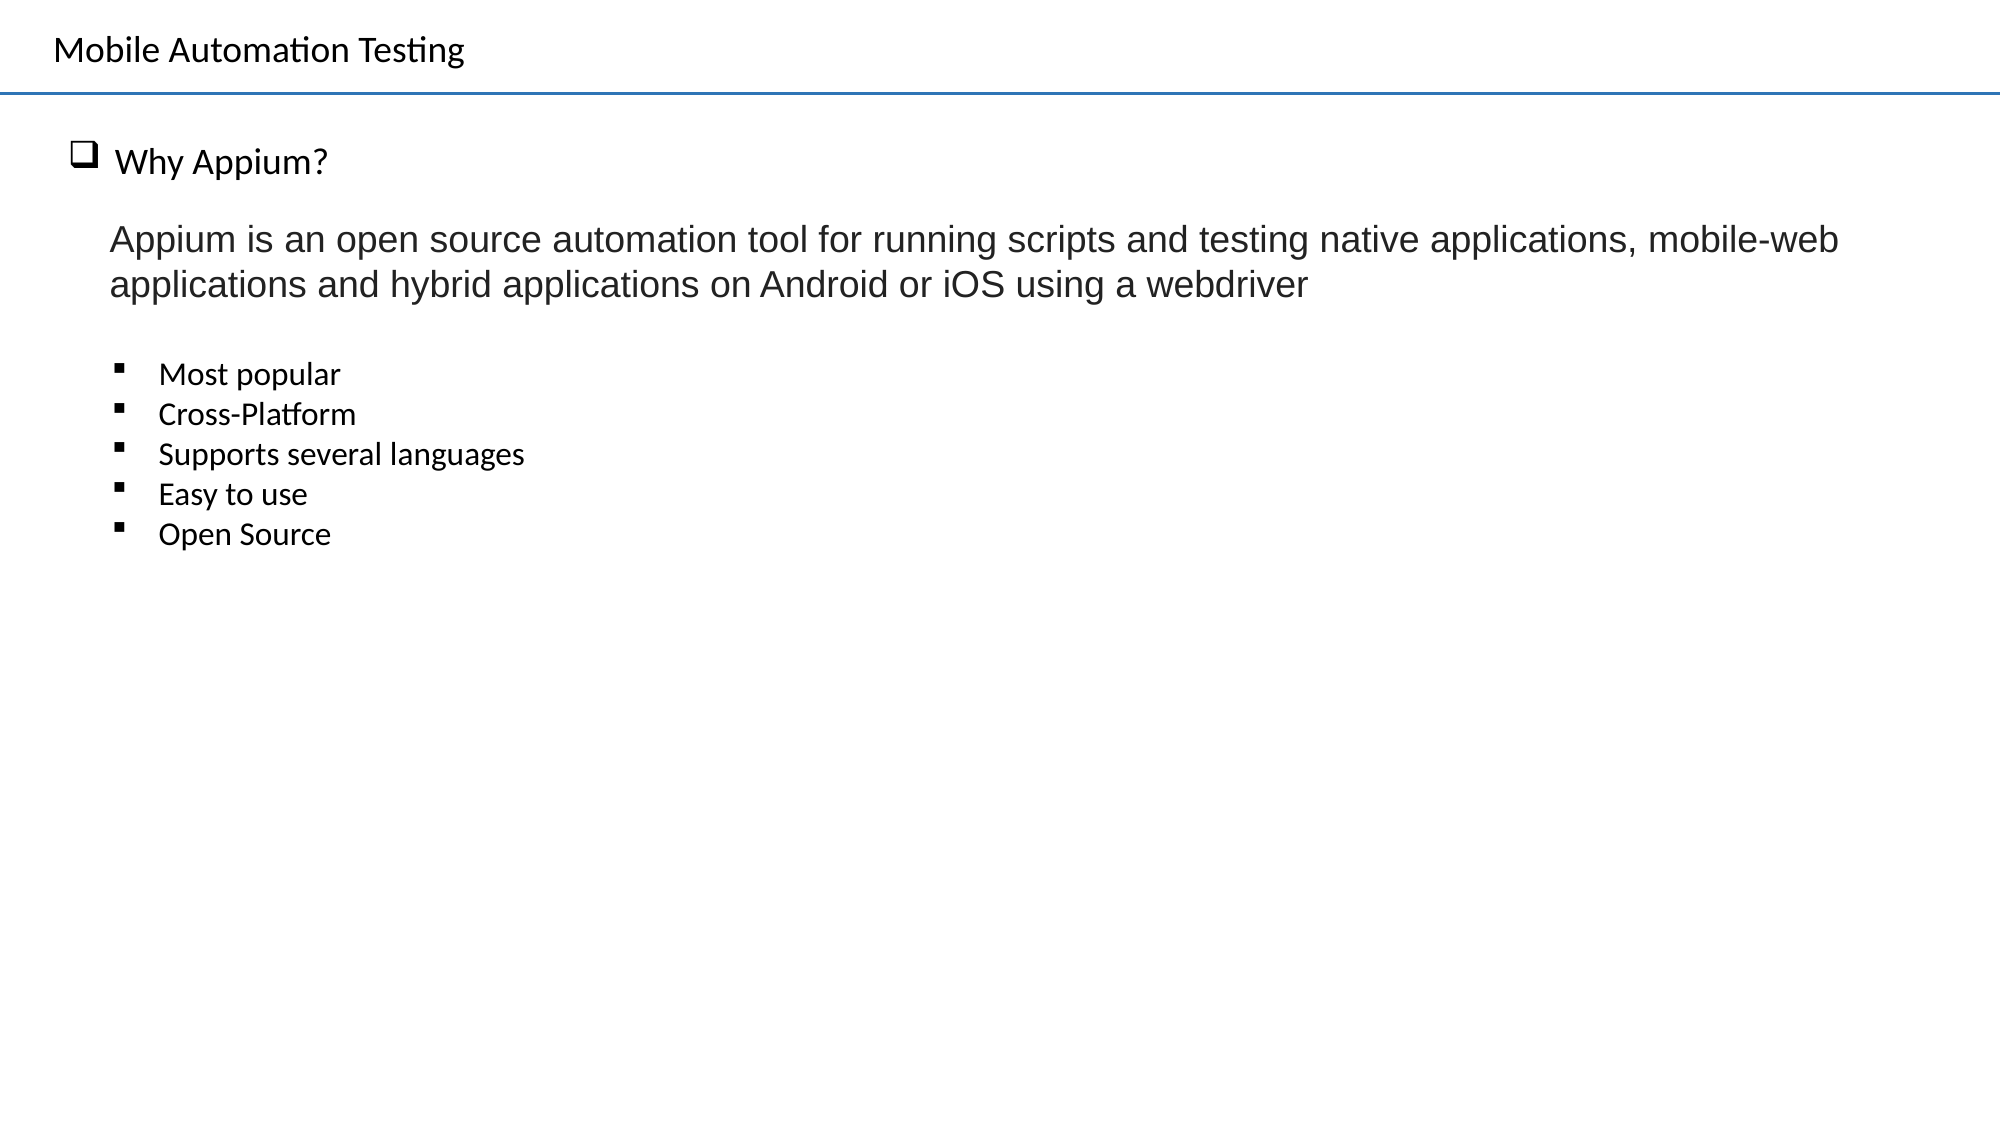

Mobile Automation Testing
Why Appium?
Appium is an open source automation tool for running scripts and testing native applications, mobile-web applications and hybrid applications on Android or iOS using a webdriver
Most popular
Cross-Platform
Supports several languages
Easy to use
Open Source